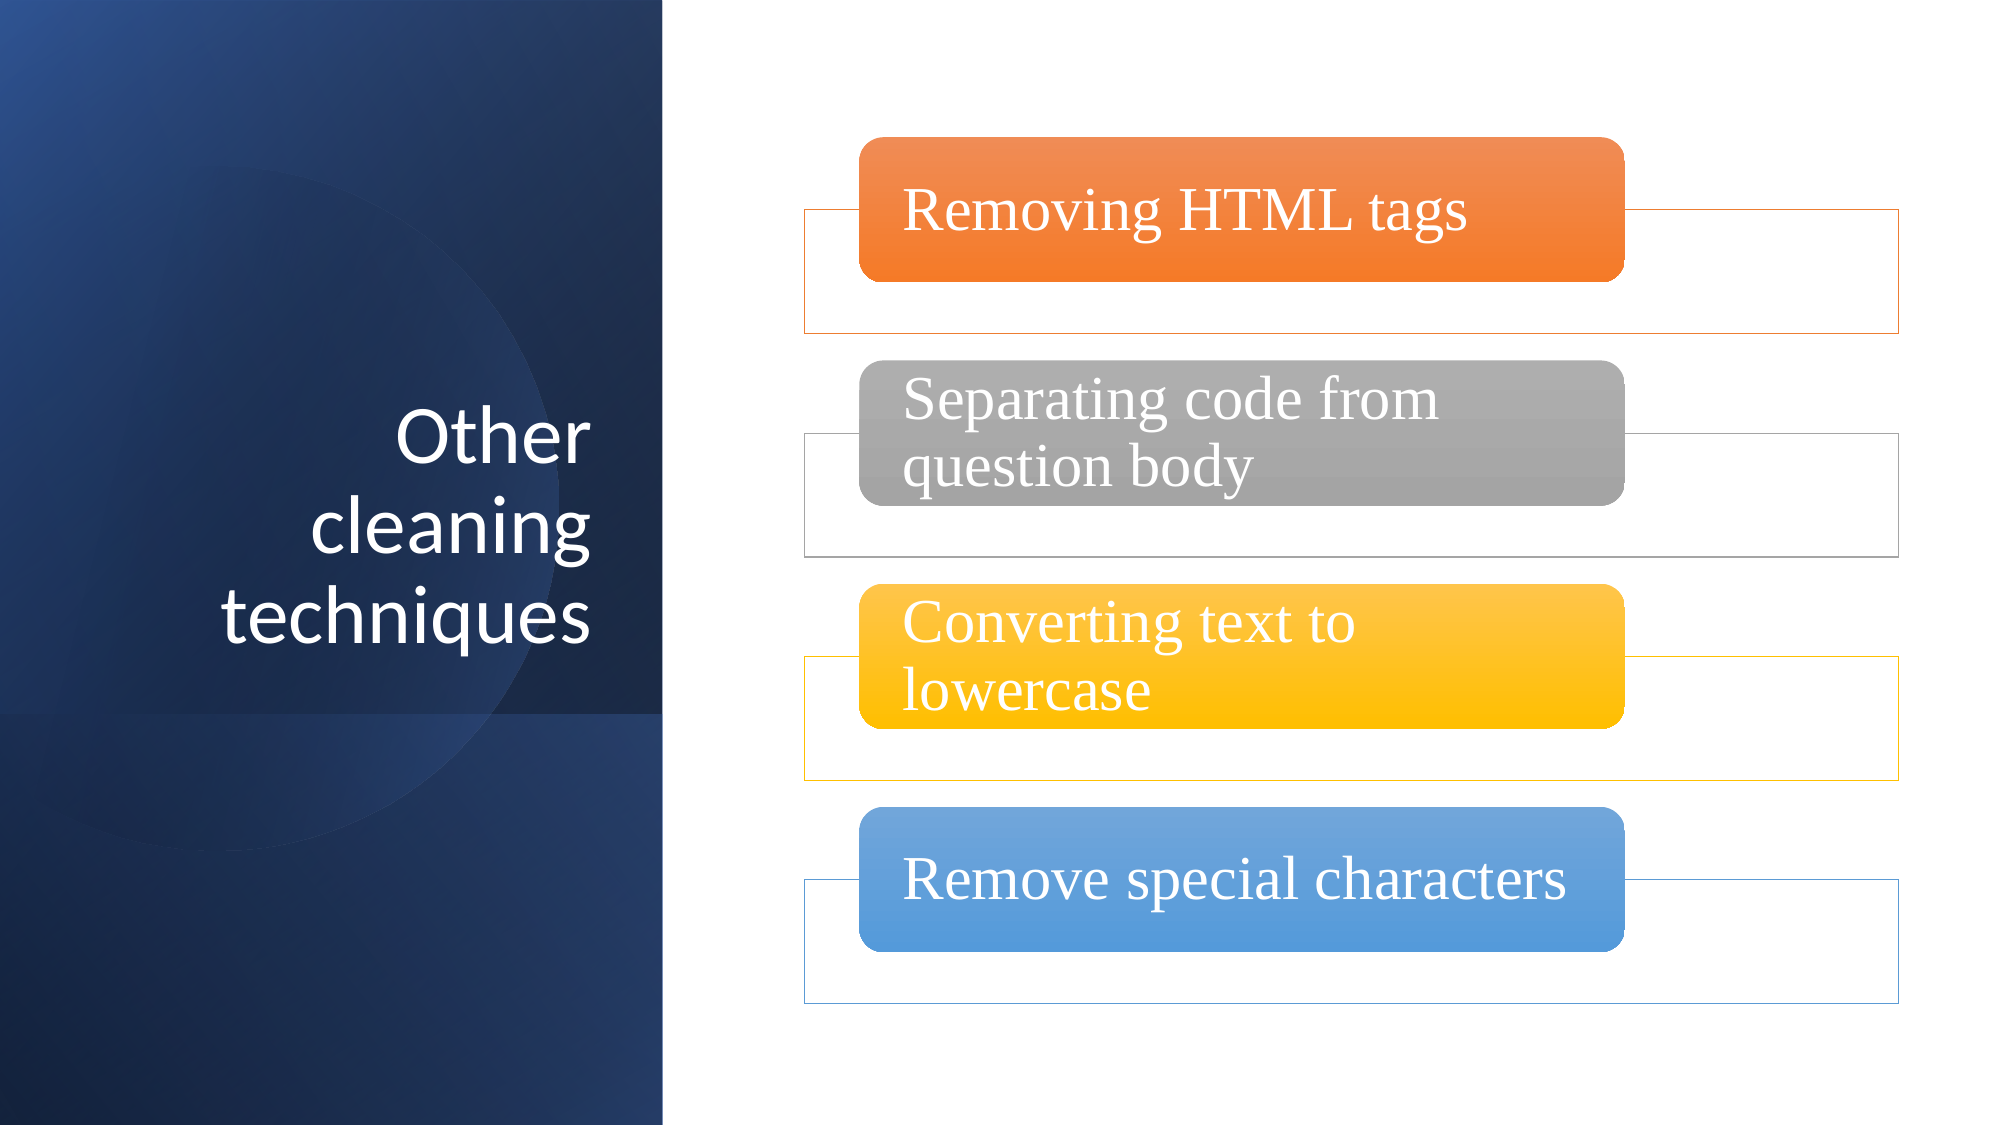

Removing HTML tags
Separating code from question body
Converting text to lowercase
Remove special characters

# Other cleaning techniques